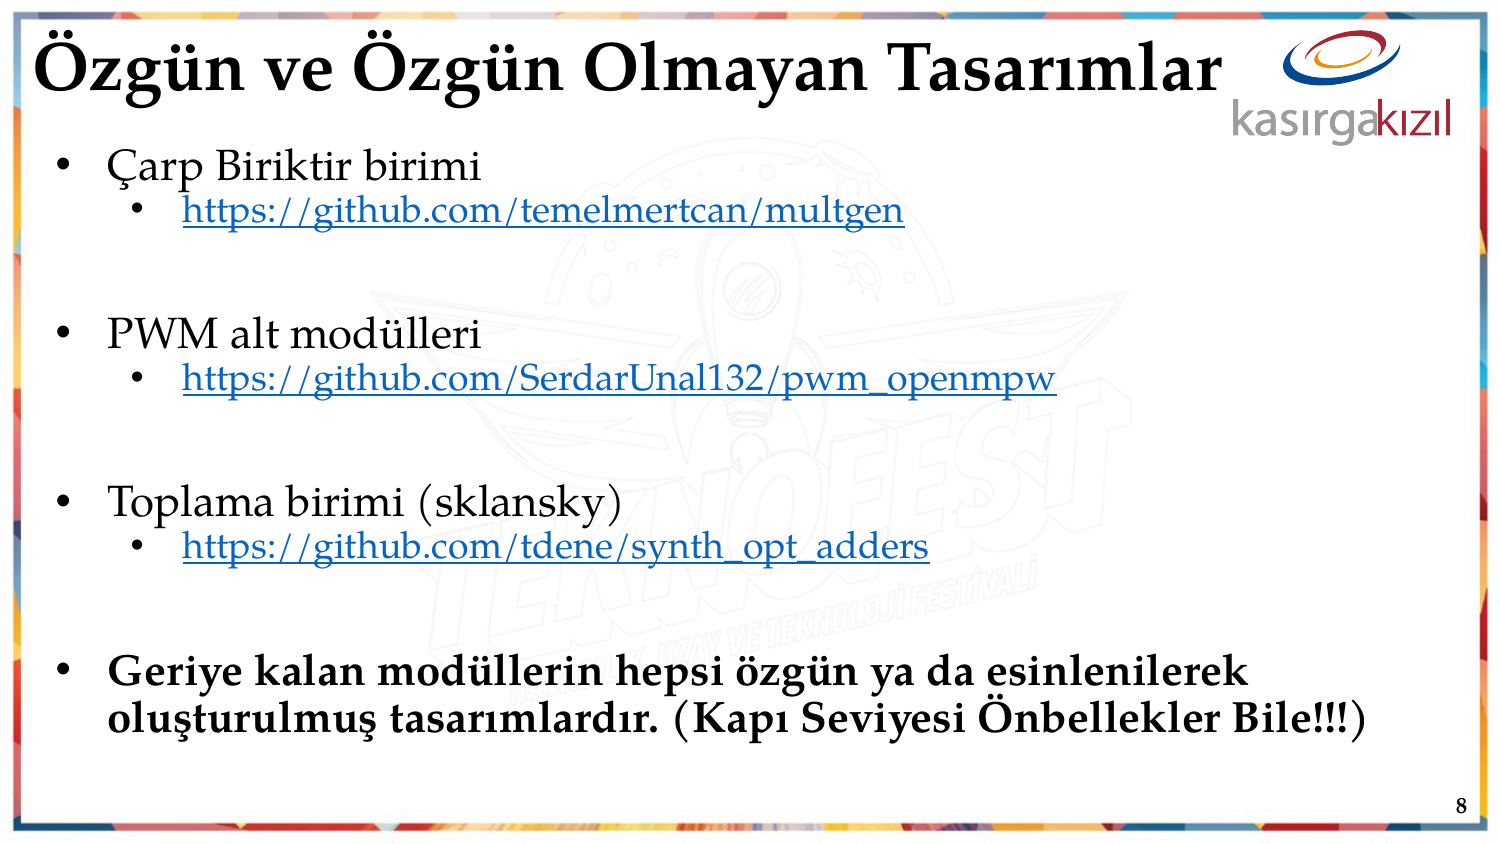

# Özgün ve Özgün Olmayan Tasarımlar
Çarp Biriktir birimi
https://github.com/temelmertcan/multgen

PWM alt modülleri
https://github.com/SerdarUnal132/pwm_openmpw

Toplama birimi (sklansky)
https://github.com/tdene/synth_opt_adders

Geriye kalan modüllerin hepsi özgün ya da esinlenilerek oluşturulmuş tasarımlardır. (Kapı Seviyesi Önbellekler Bile!!!)
8